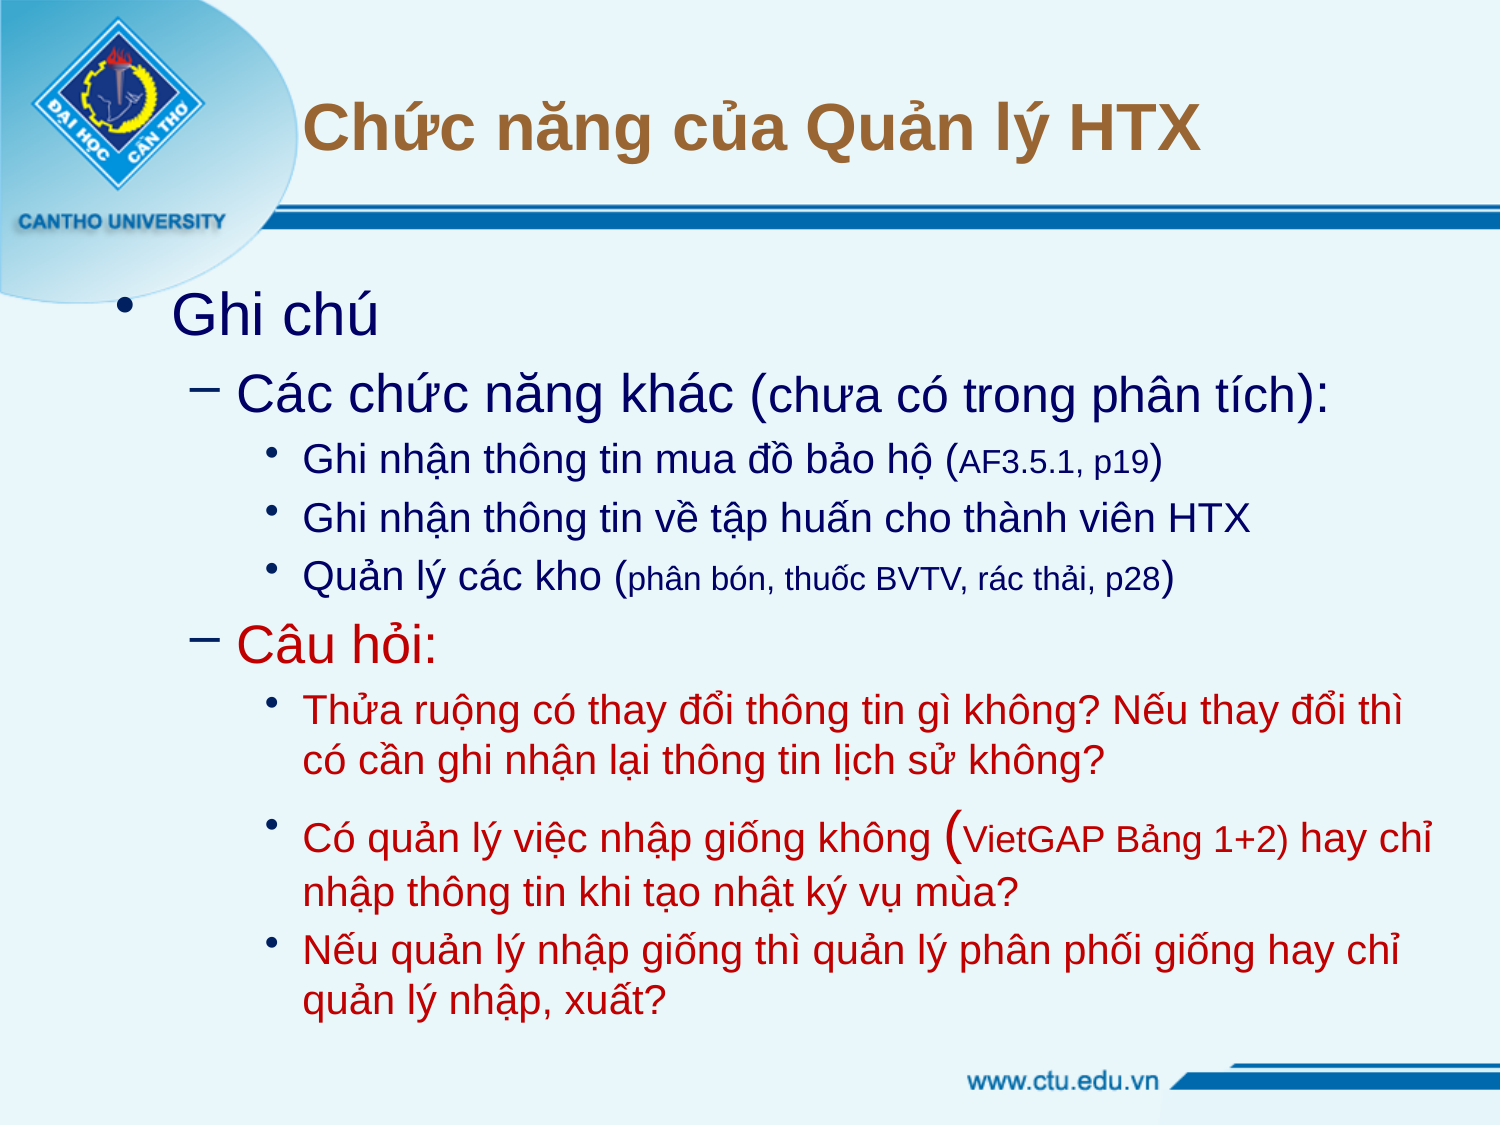

# Chức năng của Quản lý HTX
Ghi chú
Các chức năng khác (chưa có trong phân tích):
Ghi nhận thông tin mua đồ bảo hộ (AF3.5.1, p19)
Ghi nhận thông tin về tập huấn cho thành viên HTX
Quản lý các kho (phân bón, thuốc BVTV, rác thải, p28)
Câu hỏi:
Thửa ruộng có thay đổi thông tin gì không? Nếu thay đổi thì có cần ghi nhận lại thông tin lịch sử không?
Có quản lý việc nhập giống không (VietGAP Bảng 1+2) hay chỉ nhập thông tin khi tạo nhật ký vụ mùa?
Nếu quản lý nhập giống thì quản lý phân phối giống hay chỉ quản lý nhập, xuất?